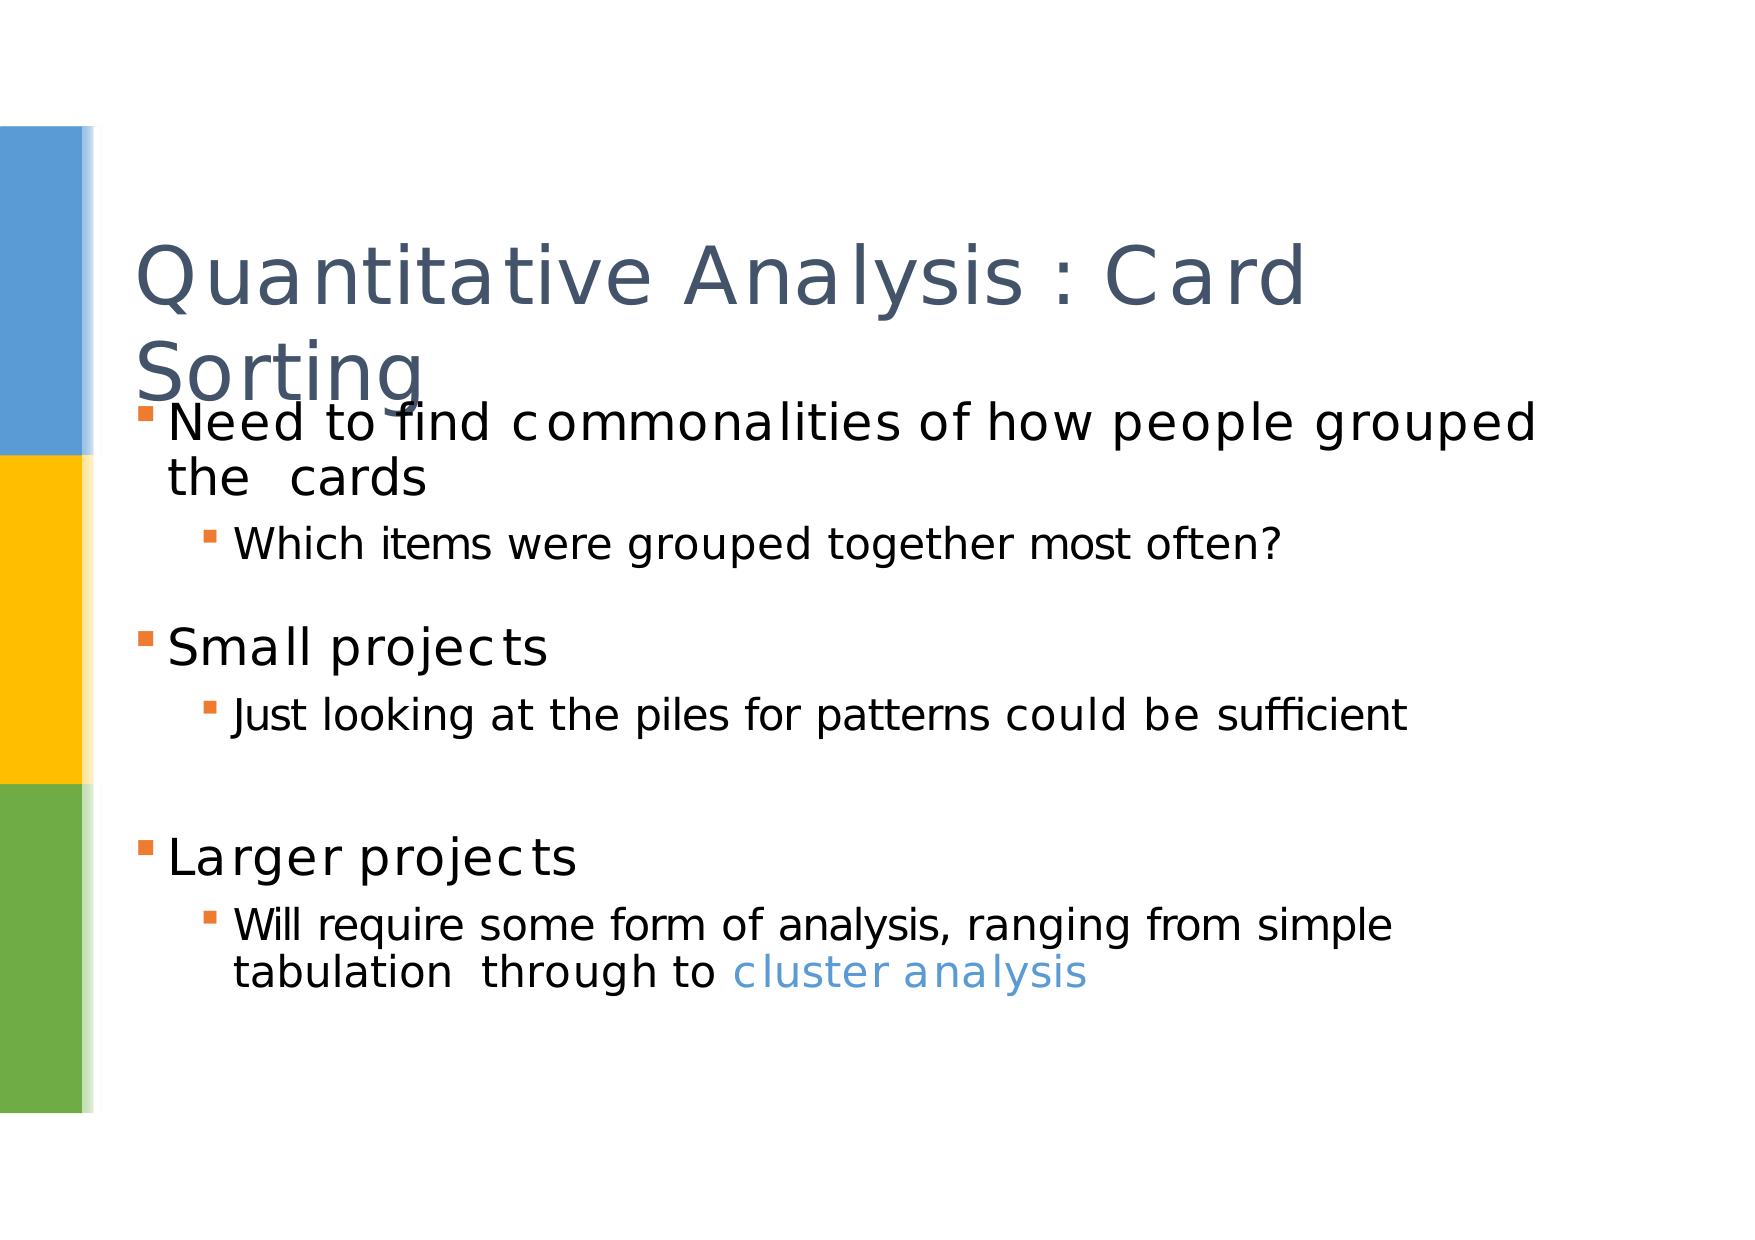

# Quantitative Analysis : Card Sorting
Need to find commonalities of how people grouped the  cards
Which items were grouped together most often?
Small projects
Just looking at the piles for patterns could be sufficient

Larger projects
Will require some form of analysis, ranging from simple tabulation  through to cluster analysis